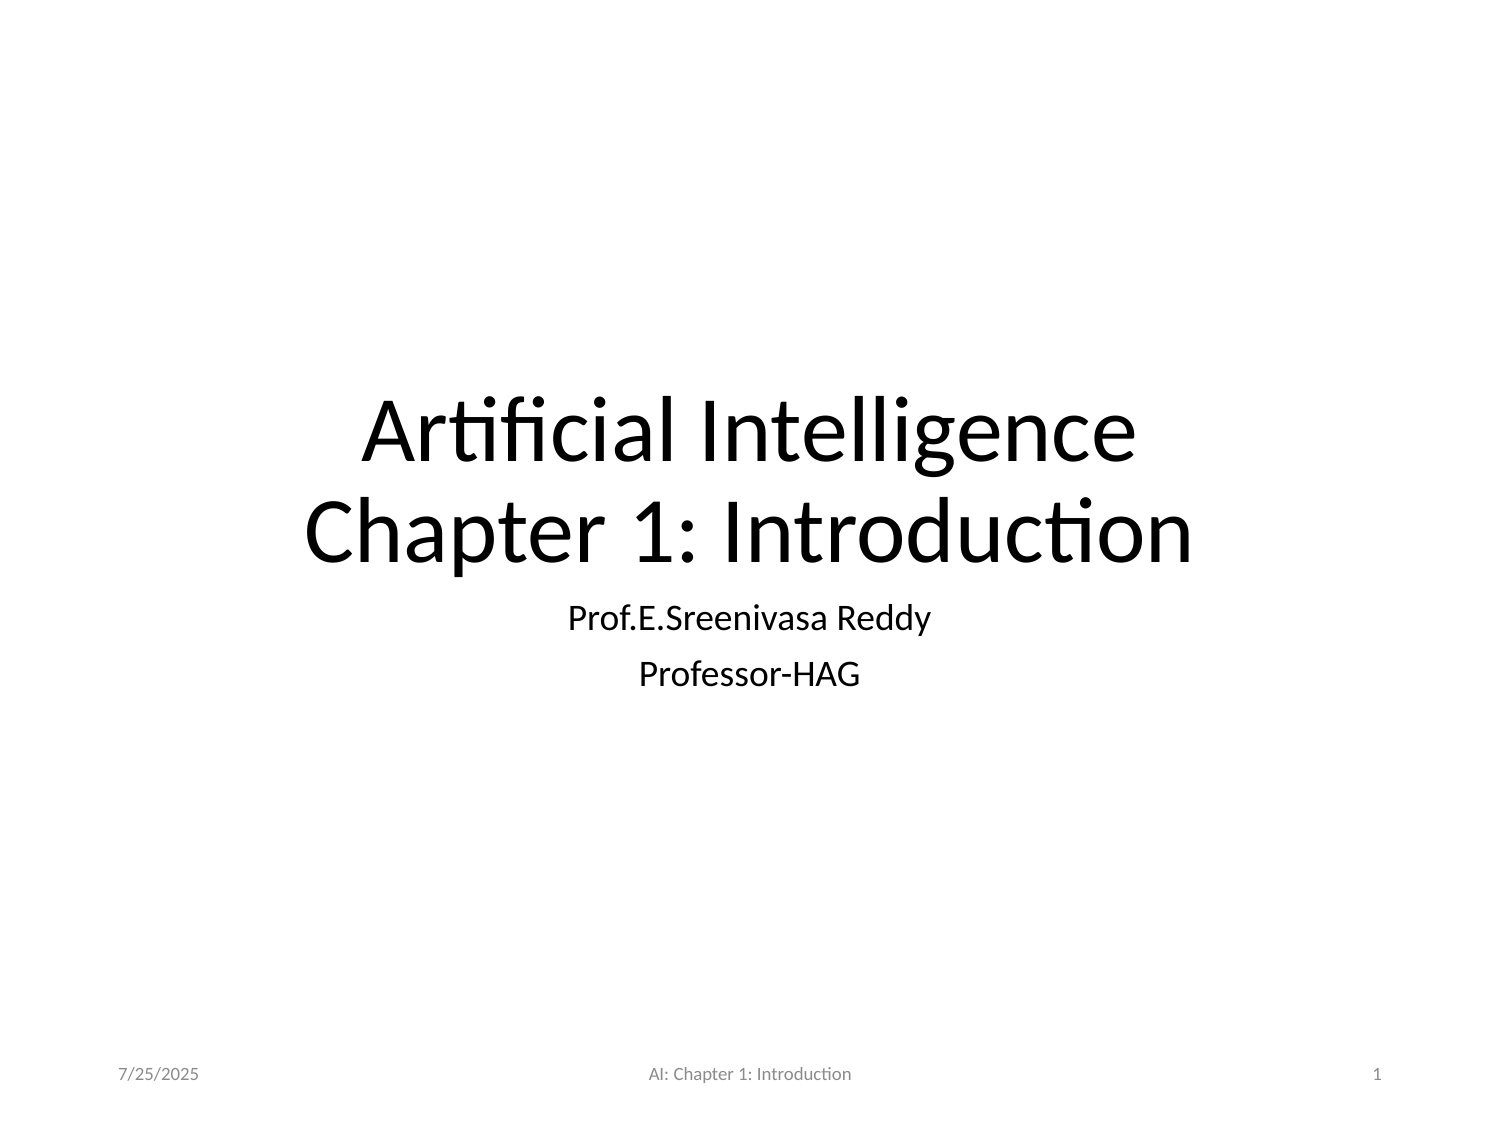

# Artificial Intelligence Chapter 1: Introduction
Prof.E.Sreenivasa Reddy
Professor-HAG

7/25/2025
AI: Chapter 1: Introduction
1